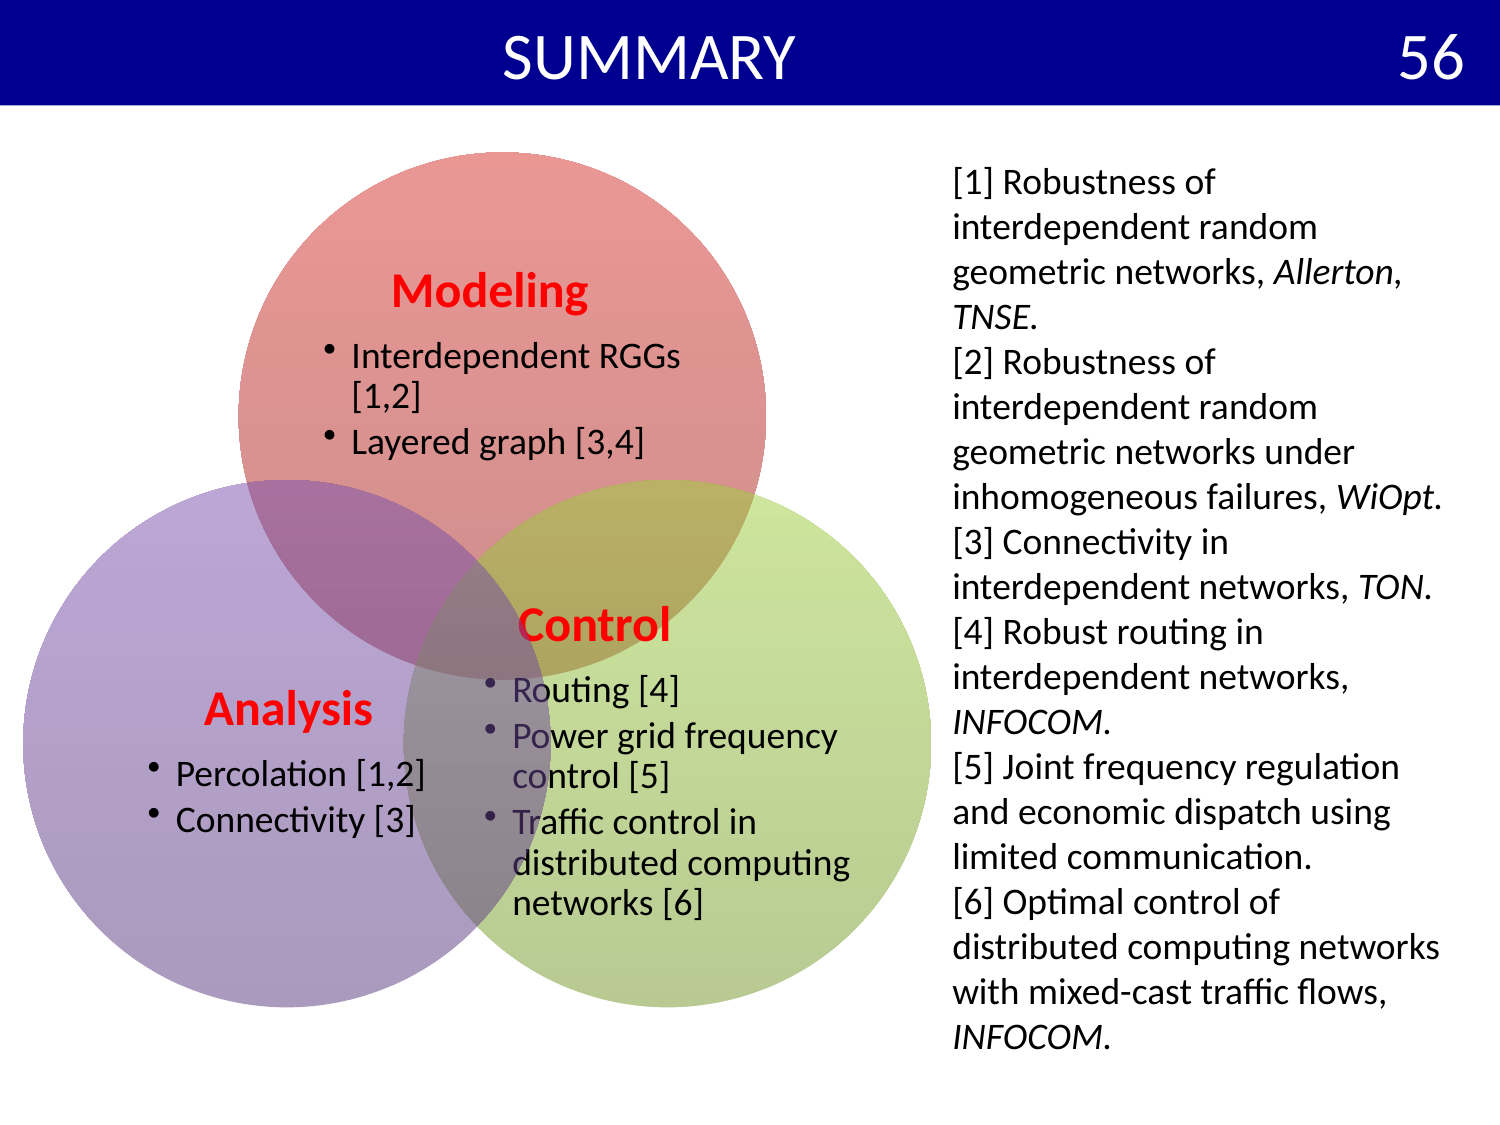

# Summary
56
      Modeling
Interdependent RGGs [1,2]
Layered graph [3,4]
   Control
Routing [4]
Power grid frequency control [5]
Traffic control in distributed computing networks [6]
     Analysis
Percolation [1,2]
Connectivity [3]
[1] Robustness of interdependent random geometric networks, Allerton, TNSE.
[2] Robustness of interdependent random geometric networks under inhomogeneous failures, WiOpt.
[3] Connectivity in interdependent networks, TON.
[4] Robust routing in interdependent networks, INFOCOM.
[5] Joint frequency regulation and economic dispatch using limited communication.
[6] Optimal control of distributed computing networks with mixed-cast traffic flows, INFOCOM.